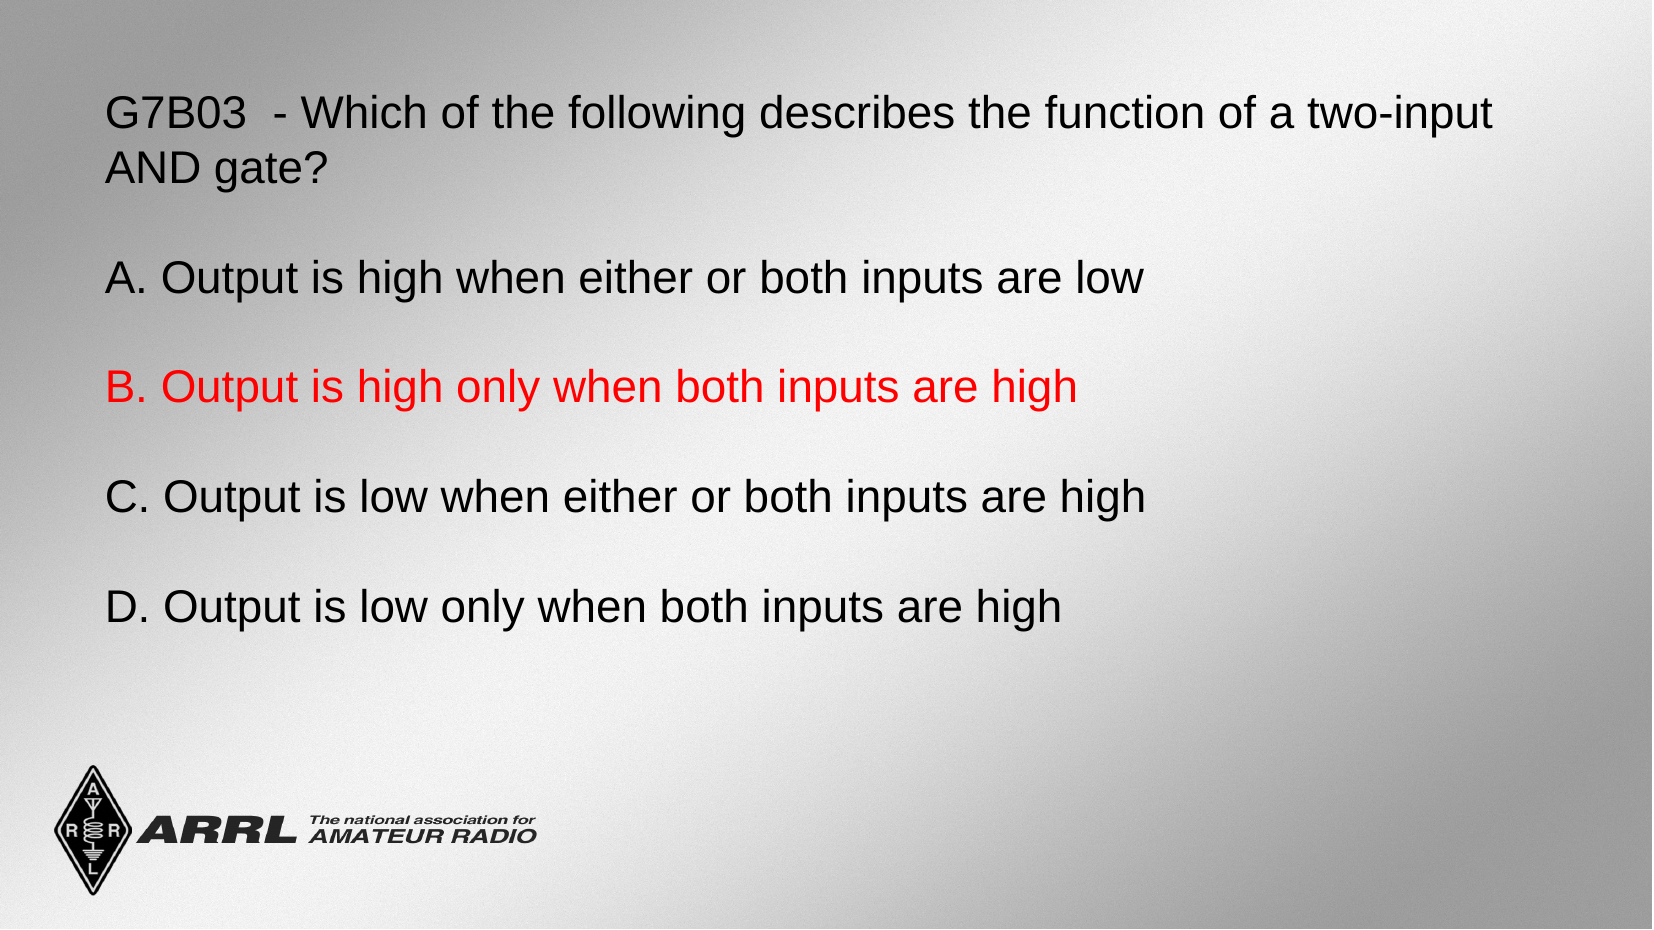

G7B03  - Which of the following describes the function of a two-input AND gate?

A. Output is high when either or both inputs are low

B. Output is high only when both inputs are high

C. Output is low when either or both inputs are high

D. Output is low only when both inputs are high